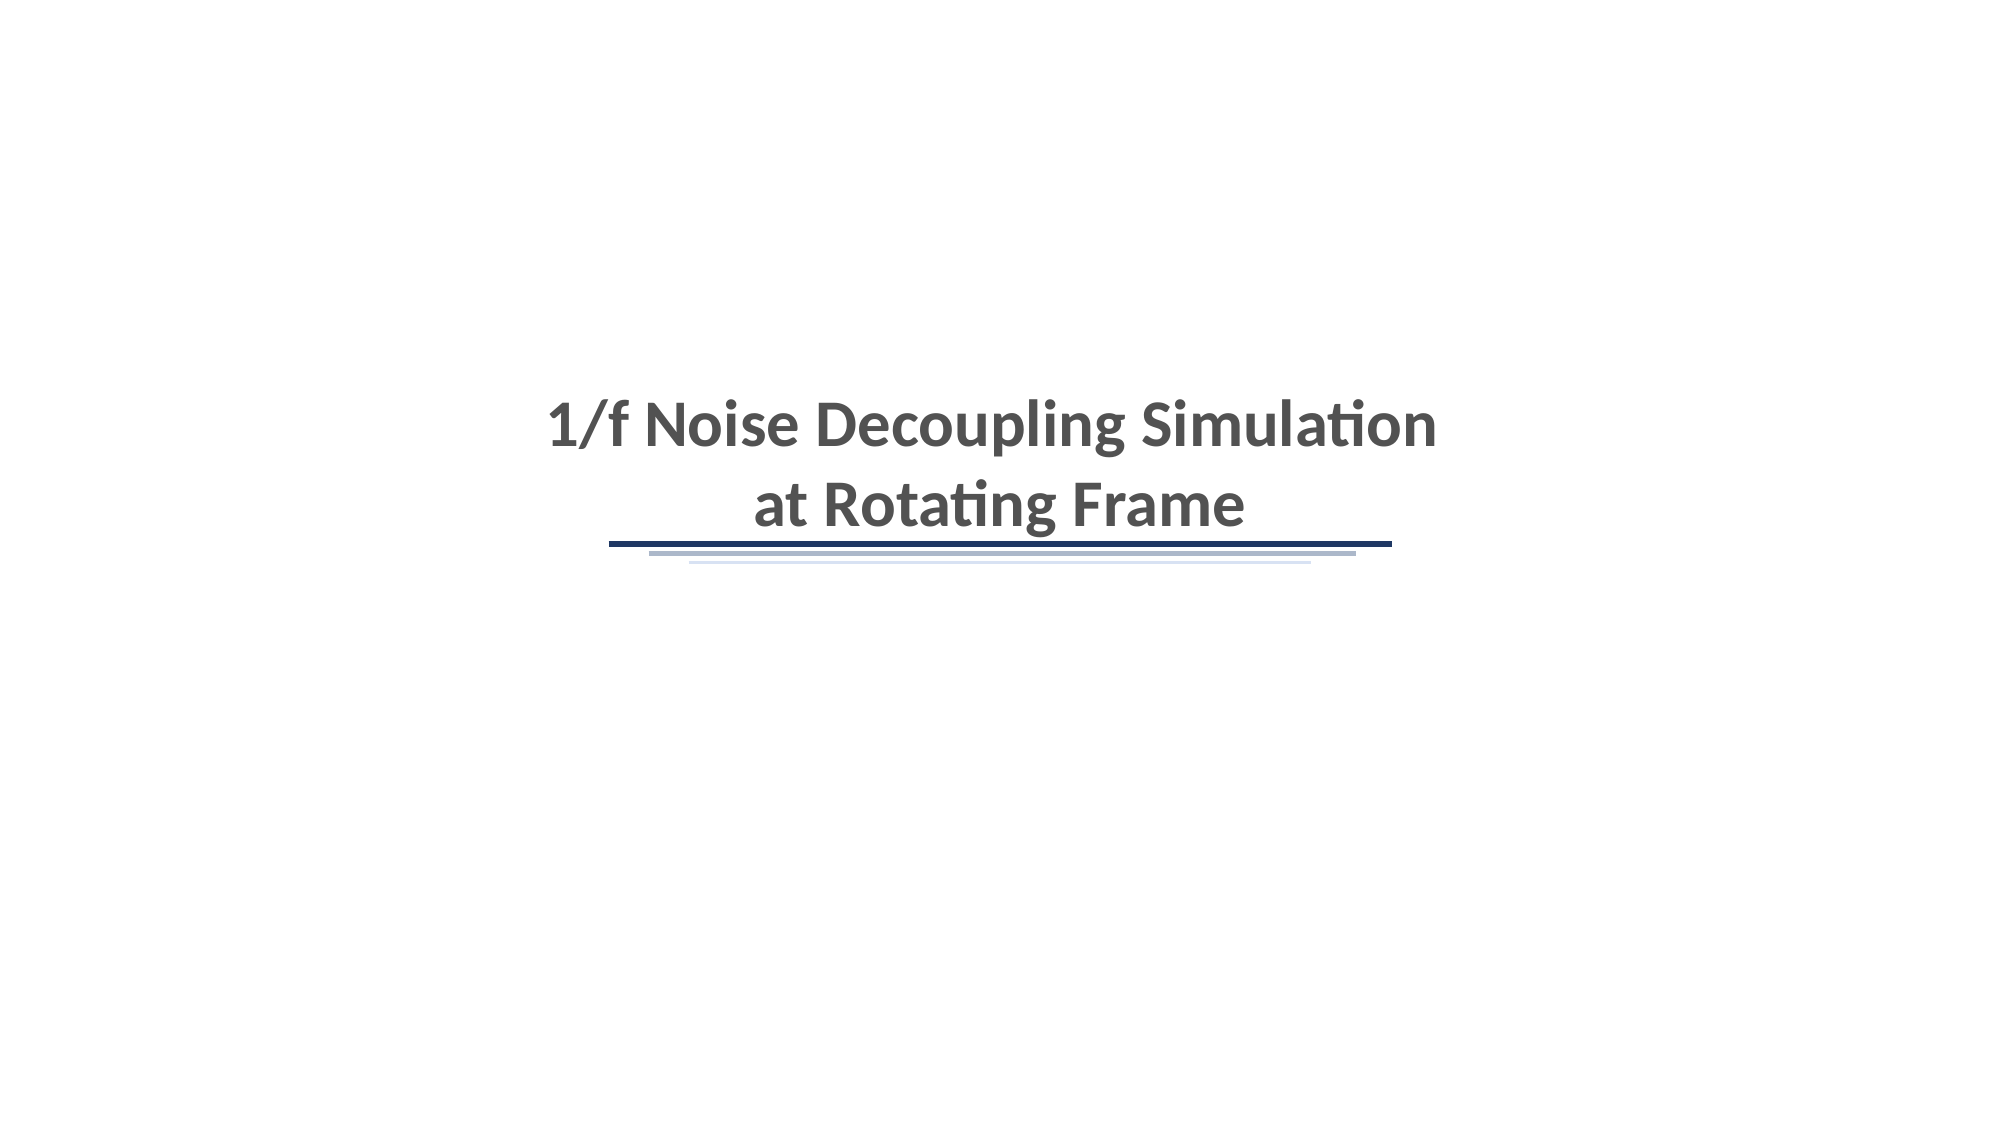

1/f Noise Decoupling Simulation
at Rotating Frame